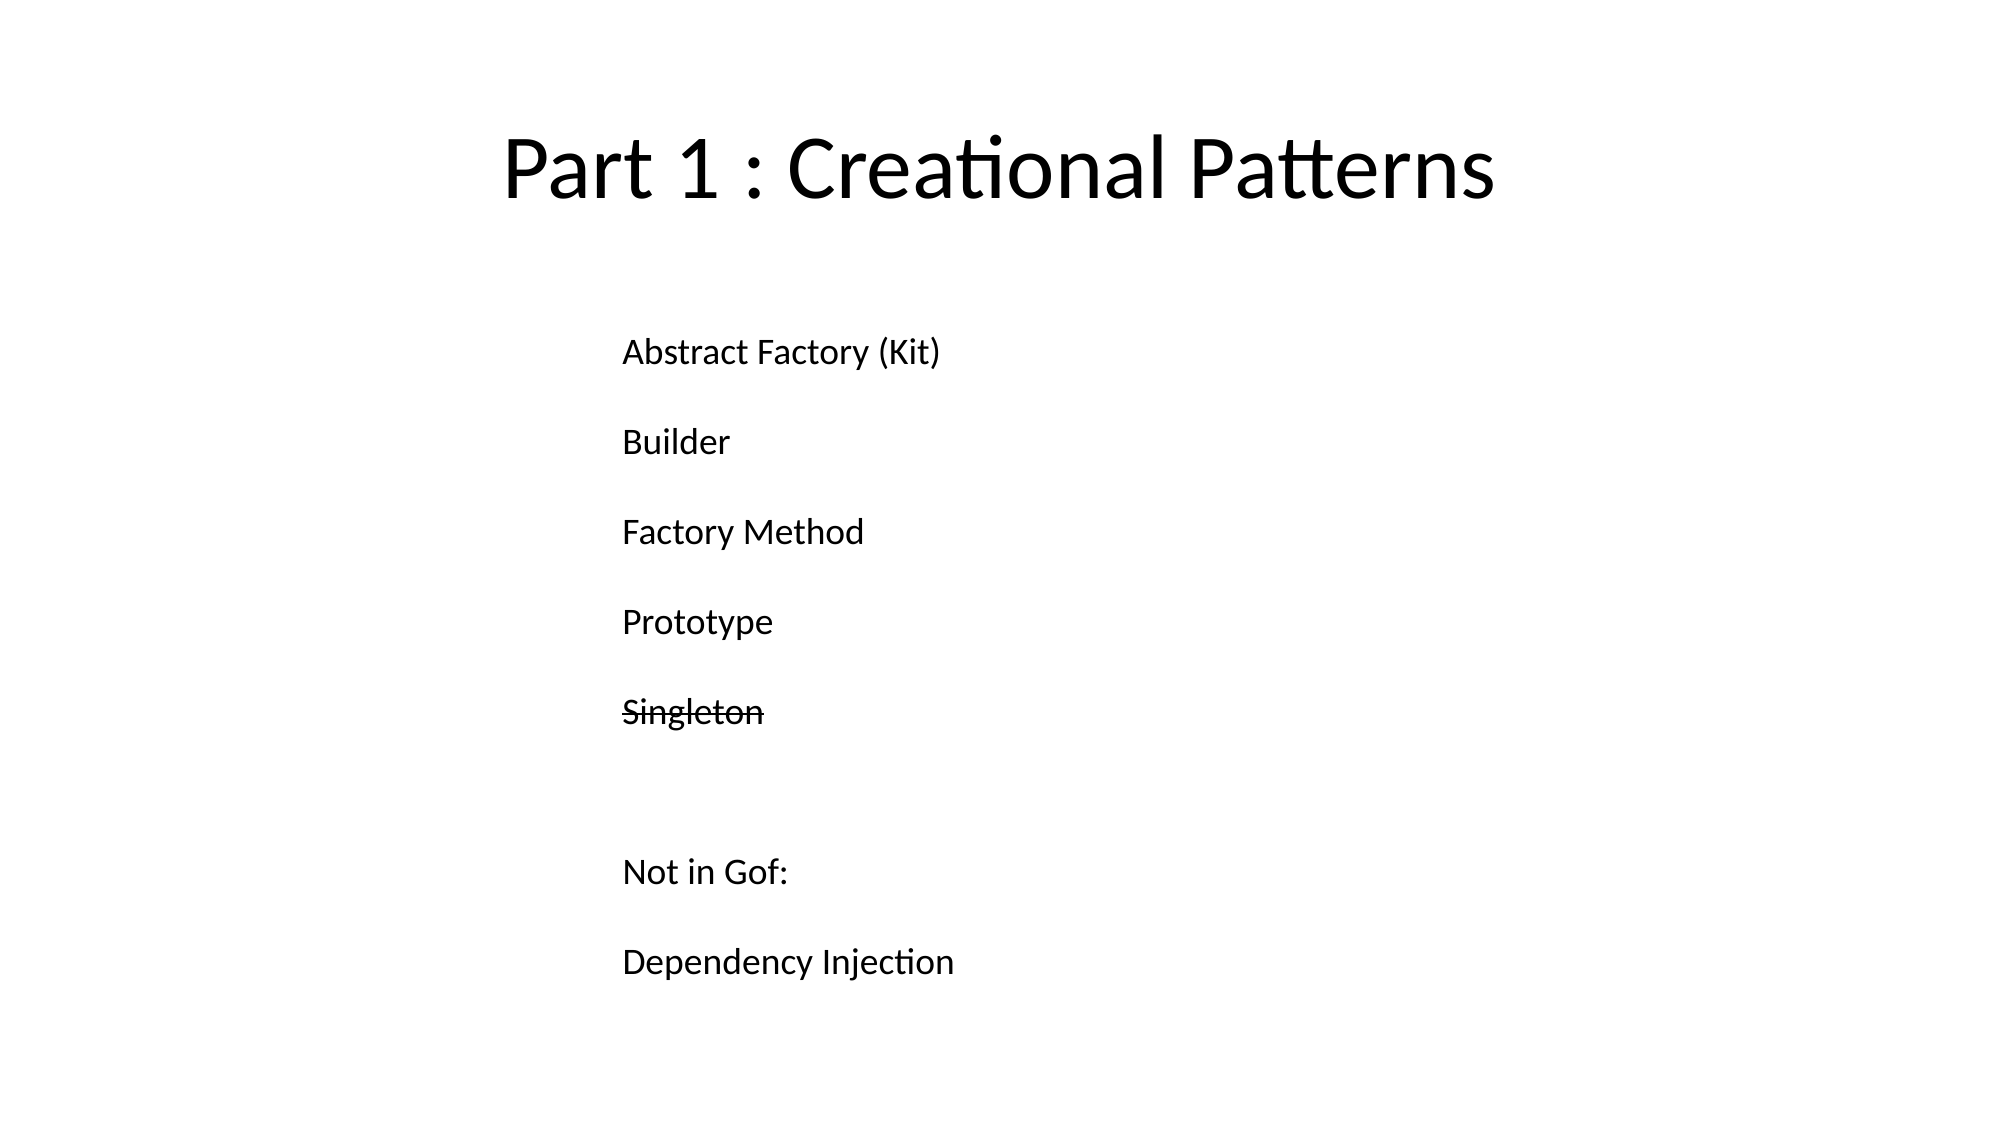

# Part 1 : Creational Patterns
Abstract Factory (Kit)

Builder

Factory Method

Prototype

Singleton
Not in Gof:

Dependency Injection